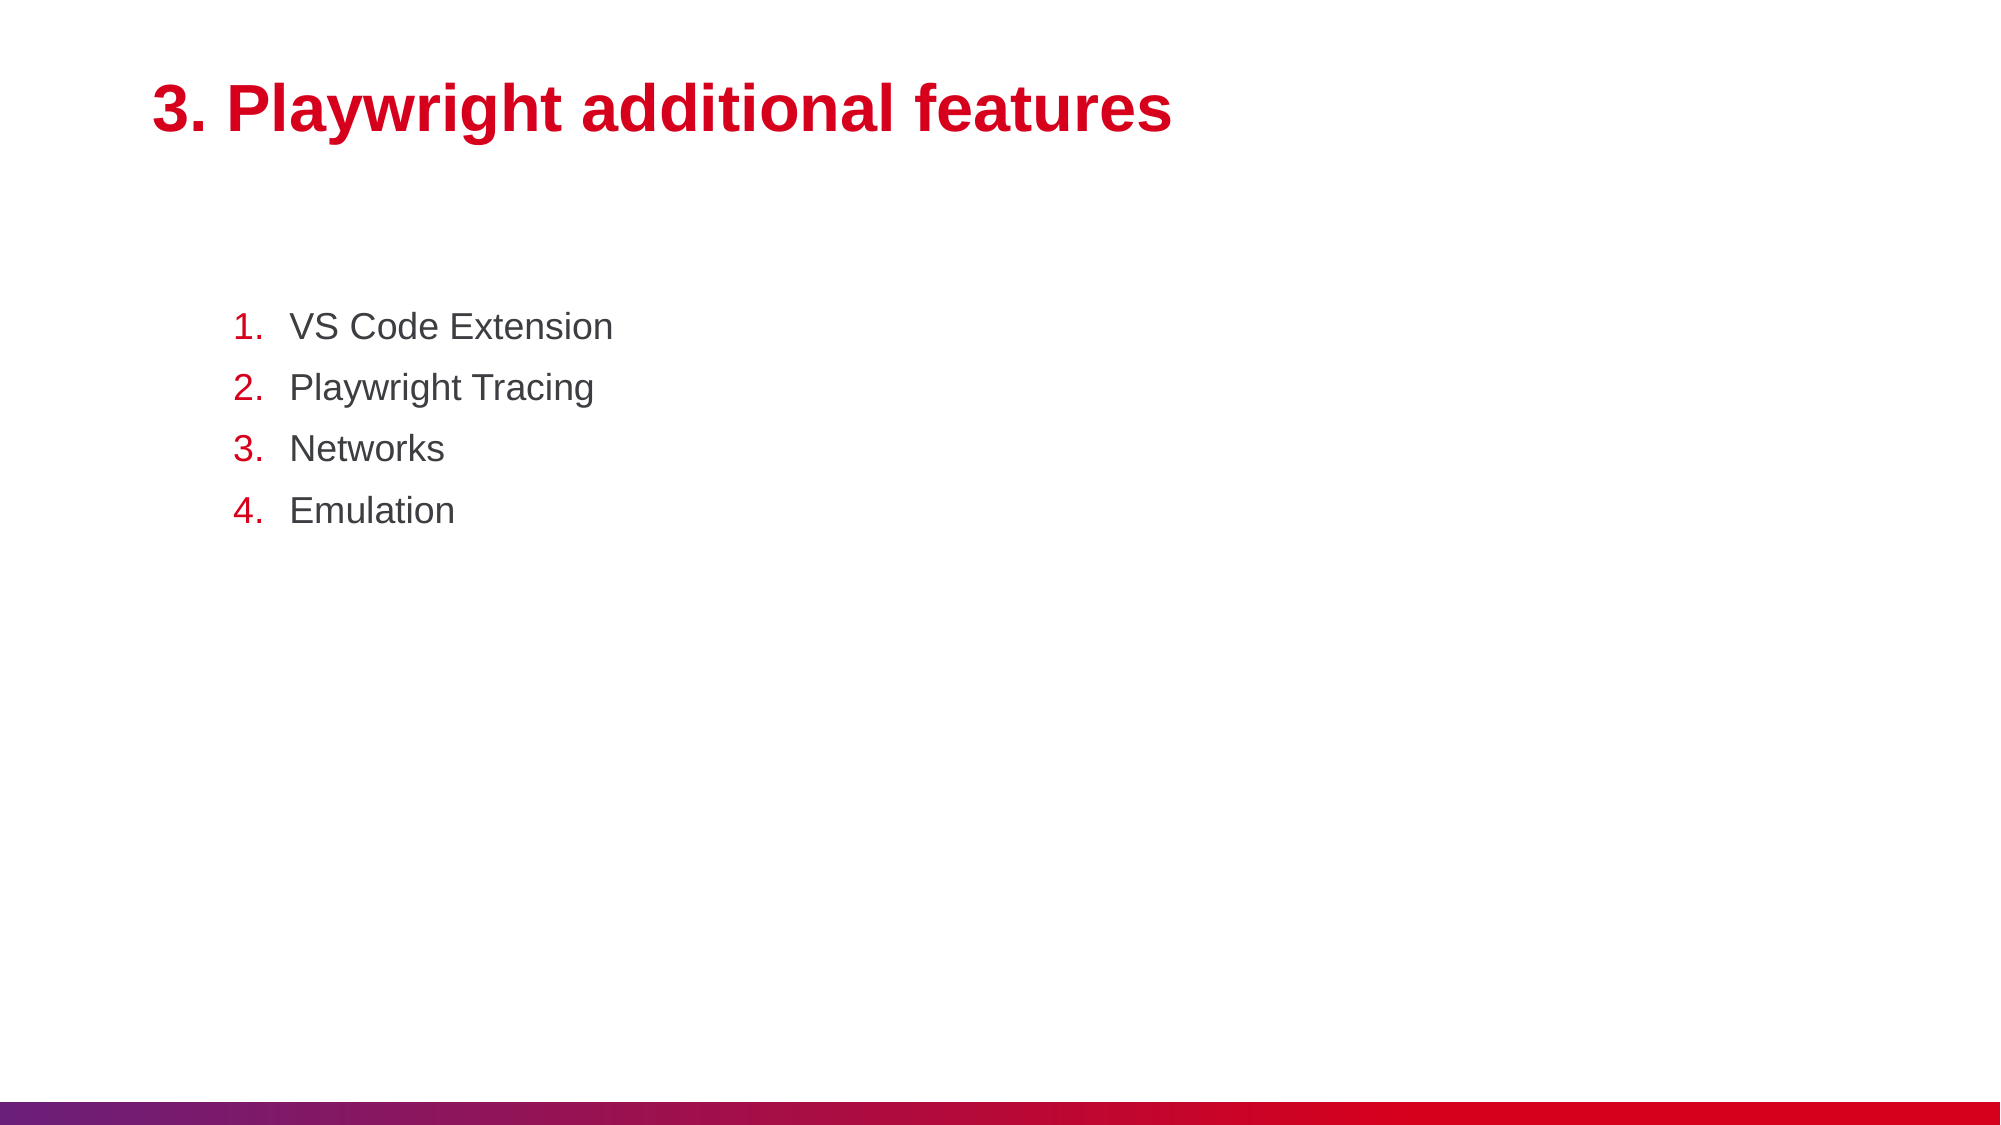

# 3. Playwright additional features
VS Code Extension
Playwright Tracing
Networks
Emulation